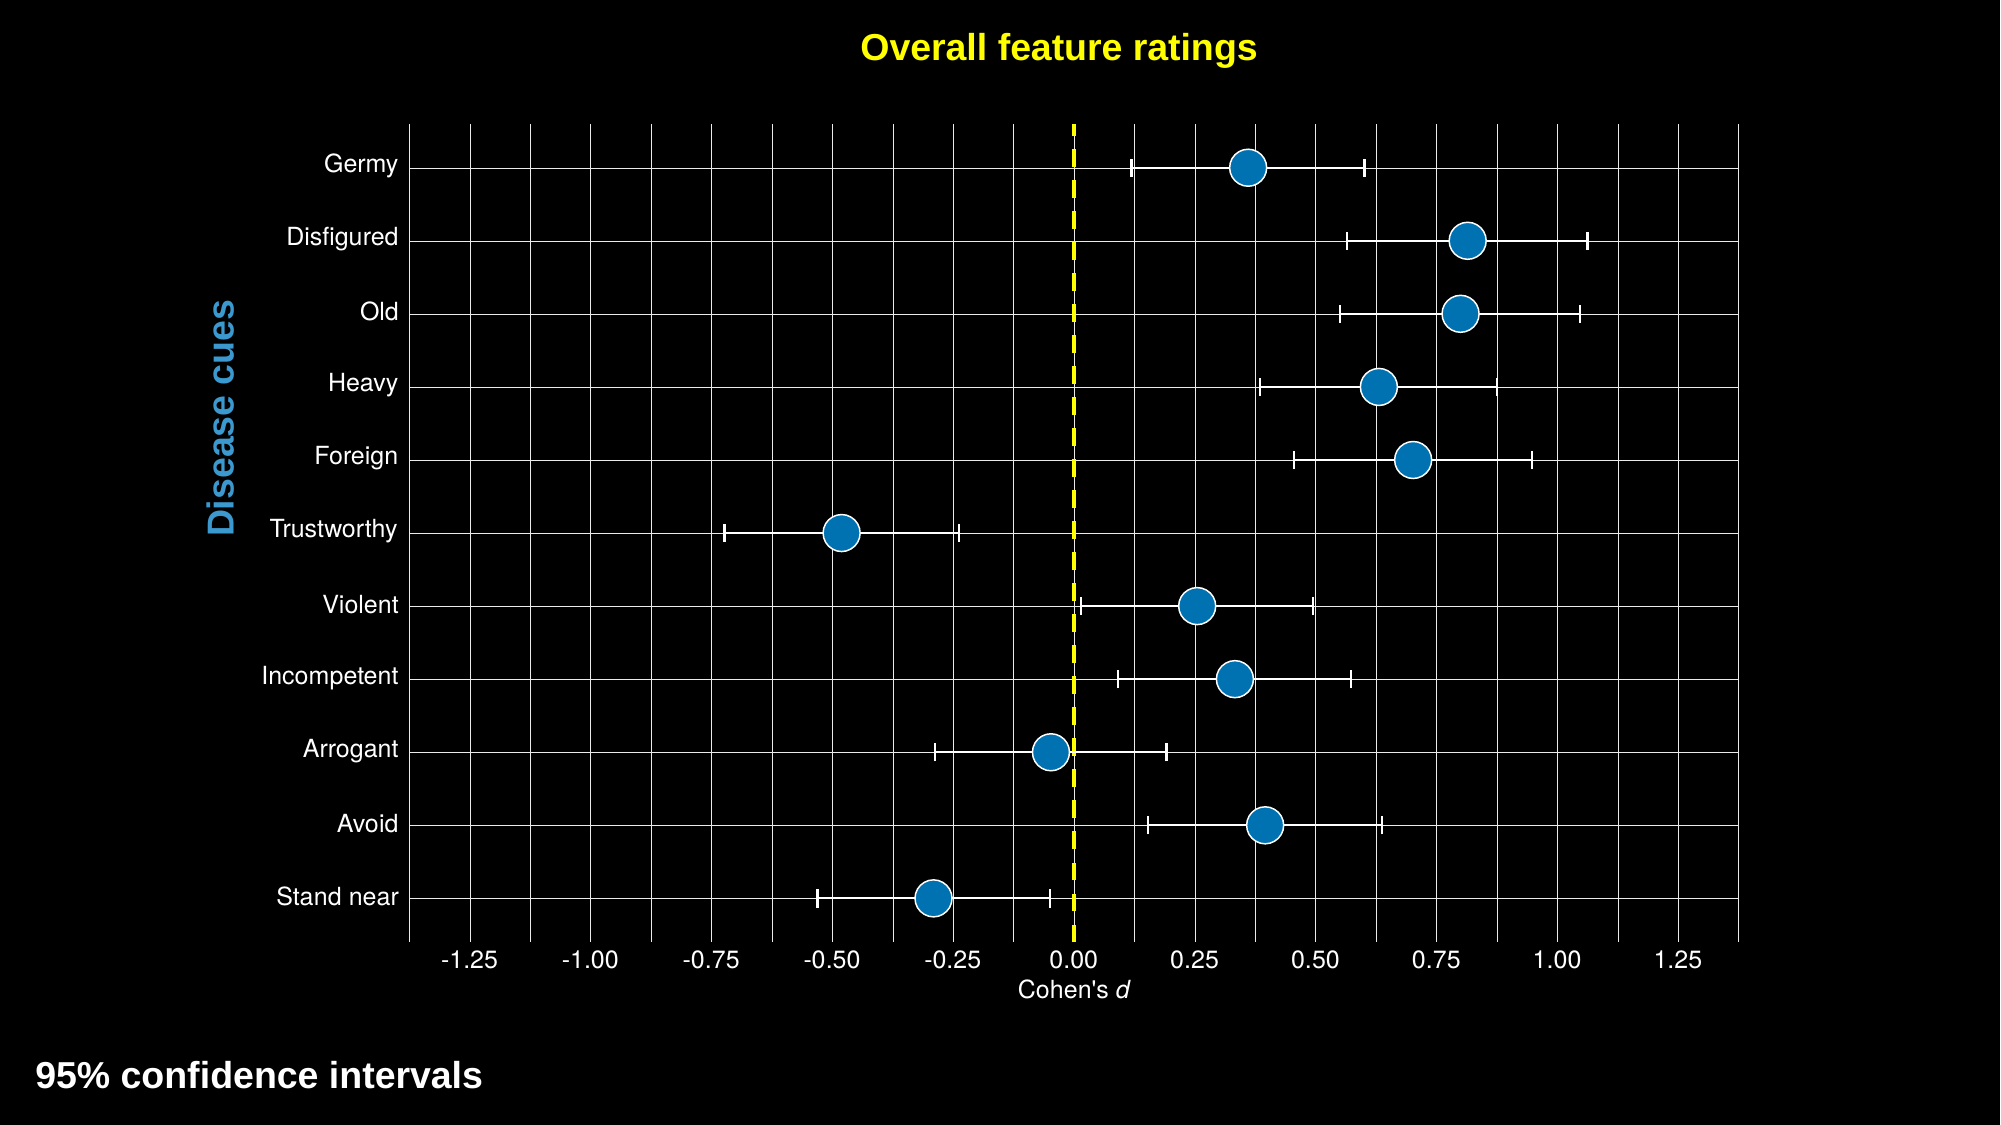

Overall feature ratings

Germy

Disfigured

Old

Heavy

Disease cues

Foreign

Trustworthy

Violent

Incompetent

Arrogant

Avoid

Stand near

-0.25
0.25
-1.25
1.25
-1.00
-0.75
-0.50
0.00
0.50
0.75
1.00
Cohen's
d
95% confidence intervals